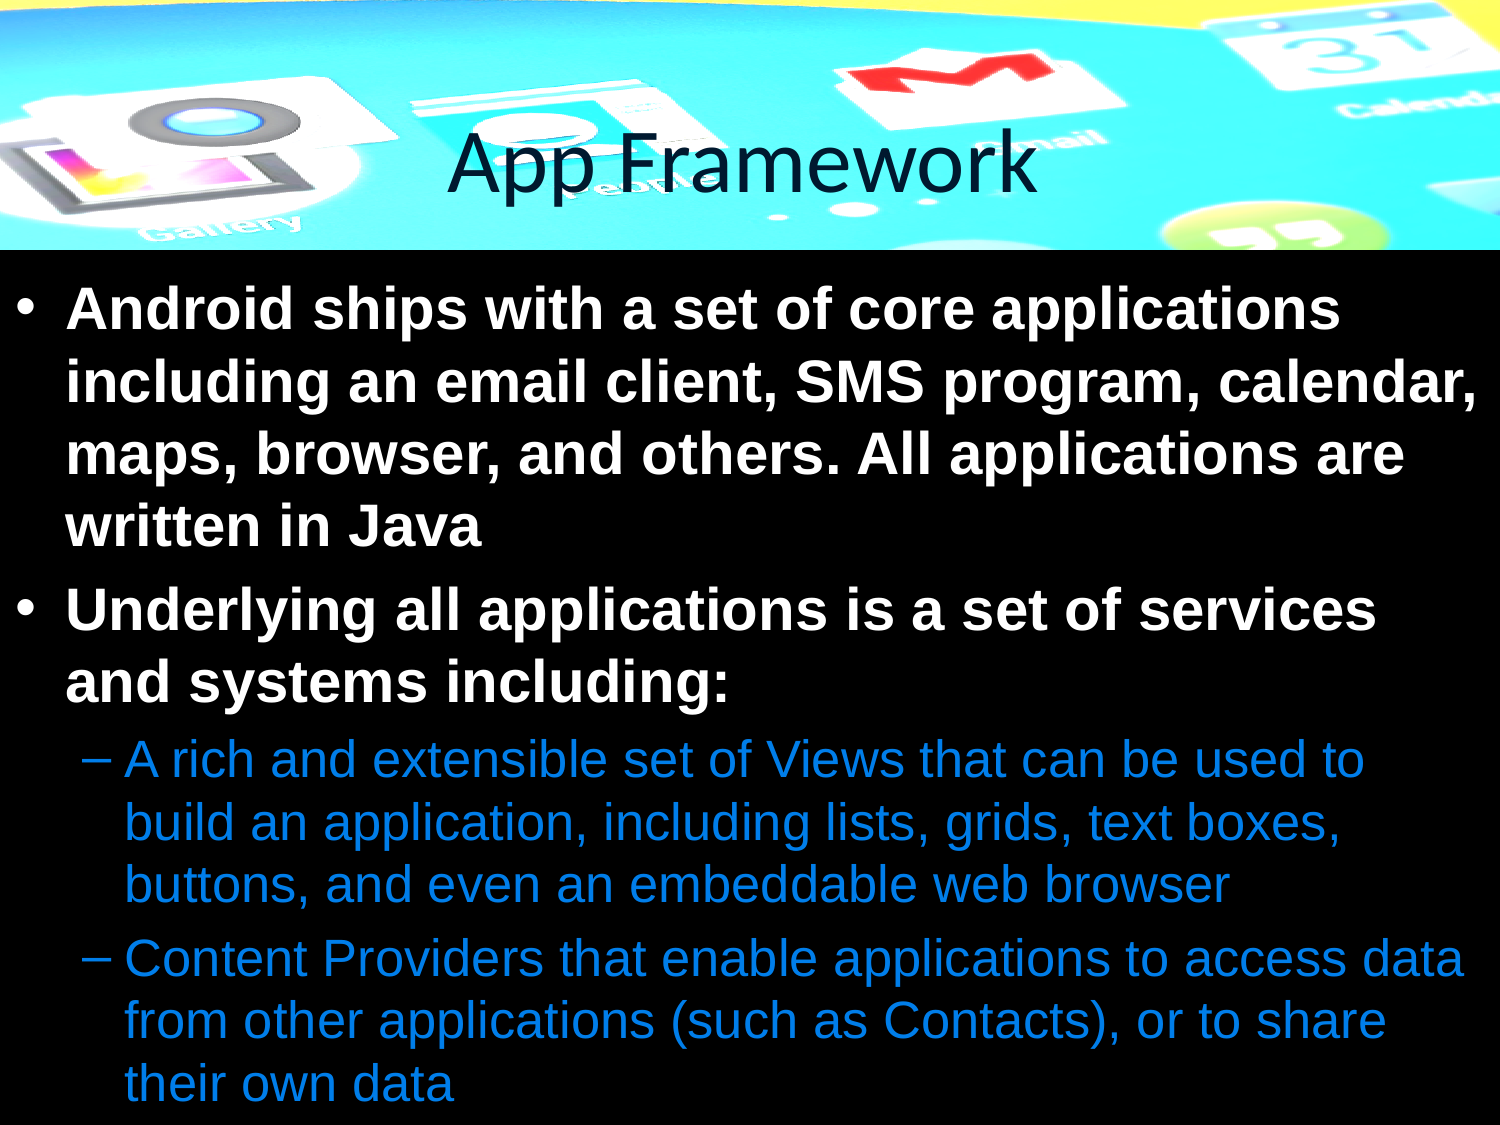

# App Framework
Android ships with a set of core applications including an email client, SMS program, calendar, maps, browser, and others. All applications are written in Java
Underlying all applications is a set of services and systems including:
A rich and extensible set of Views that can be used to build an application, including lists, grids, text boxes, buttons, and even an embeddable web browser
Content Providers that enable applications to access data from other applications (such as Contacts), or to share their own data